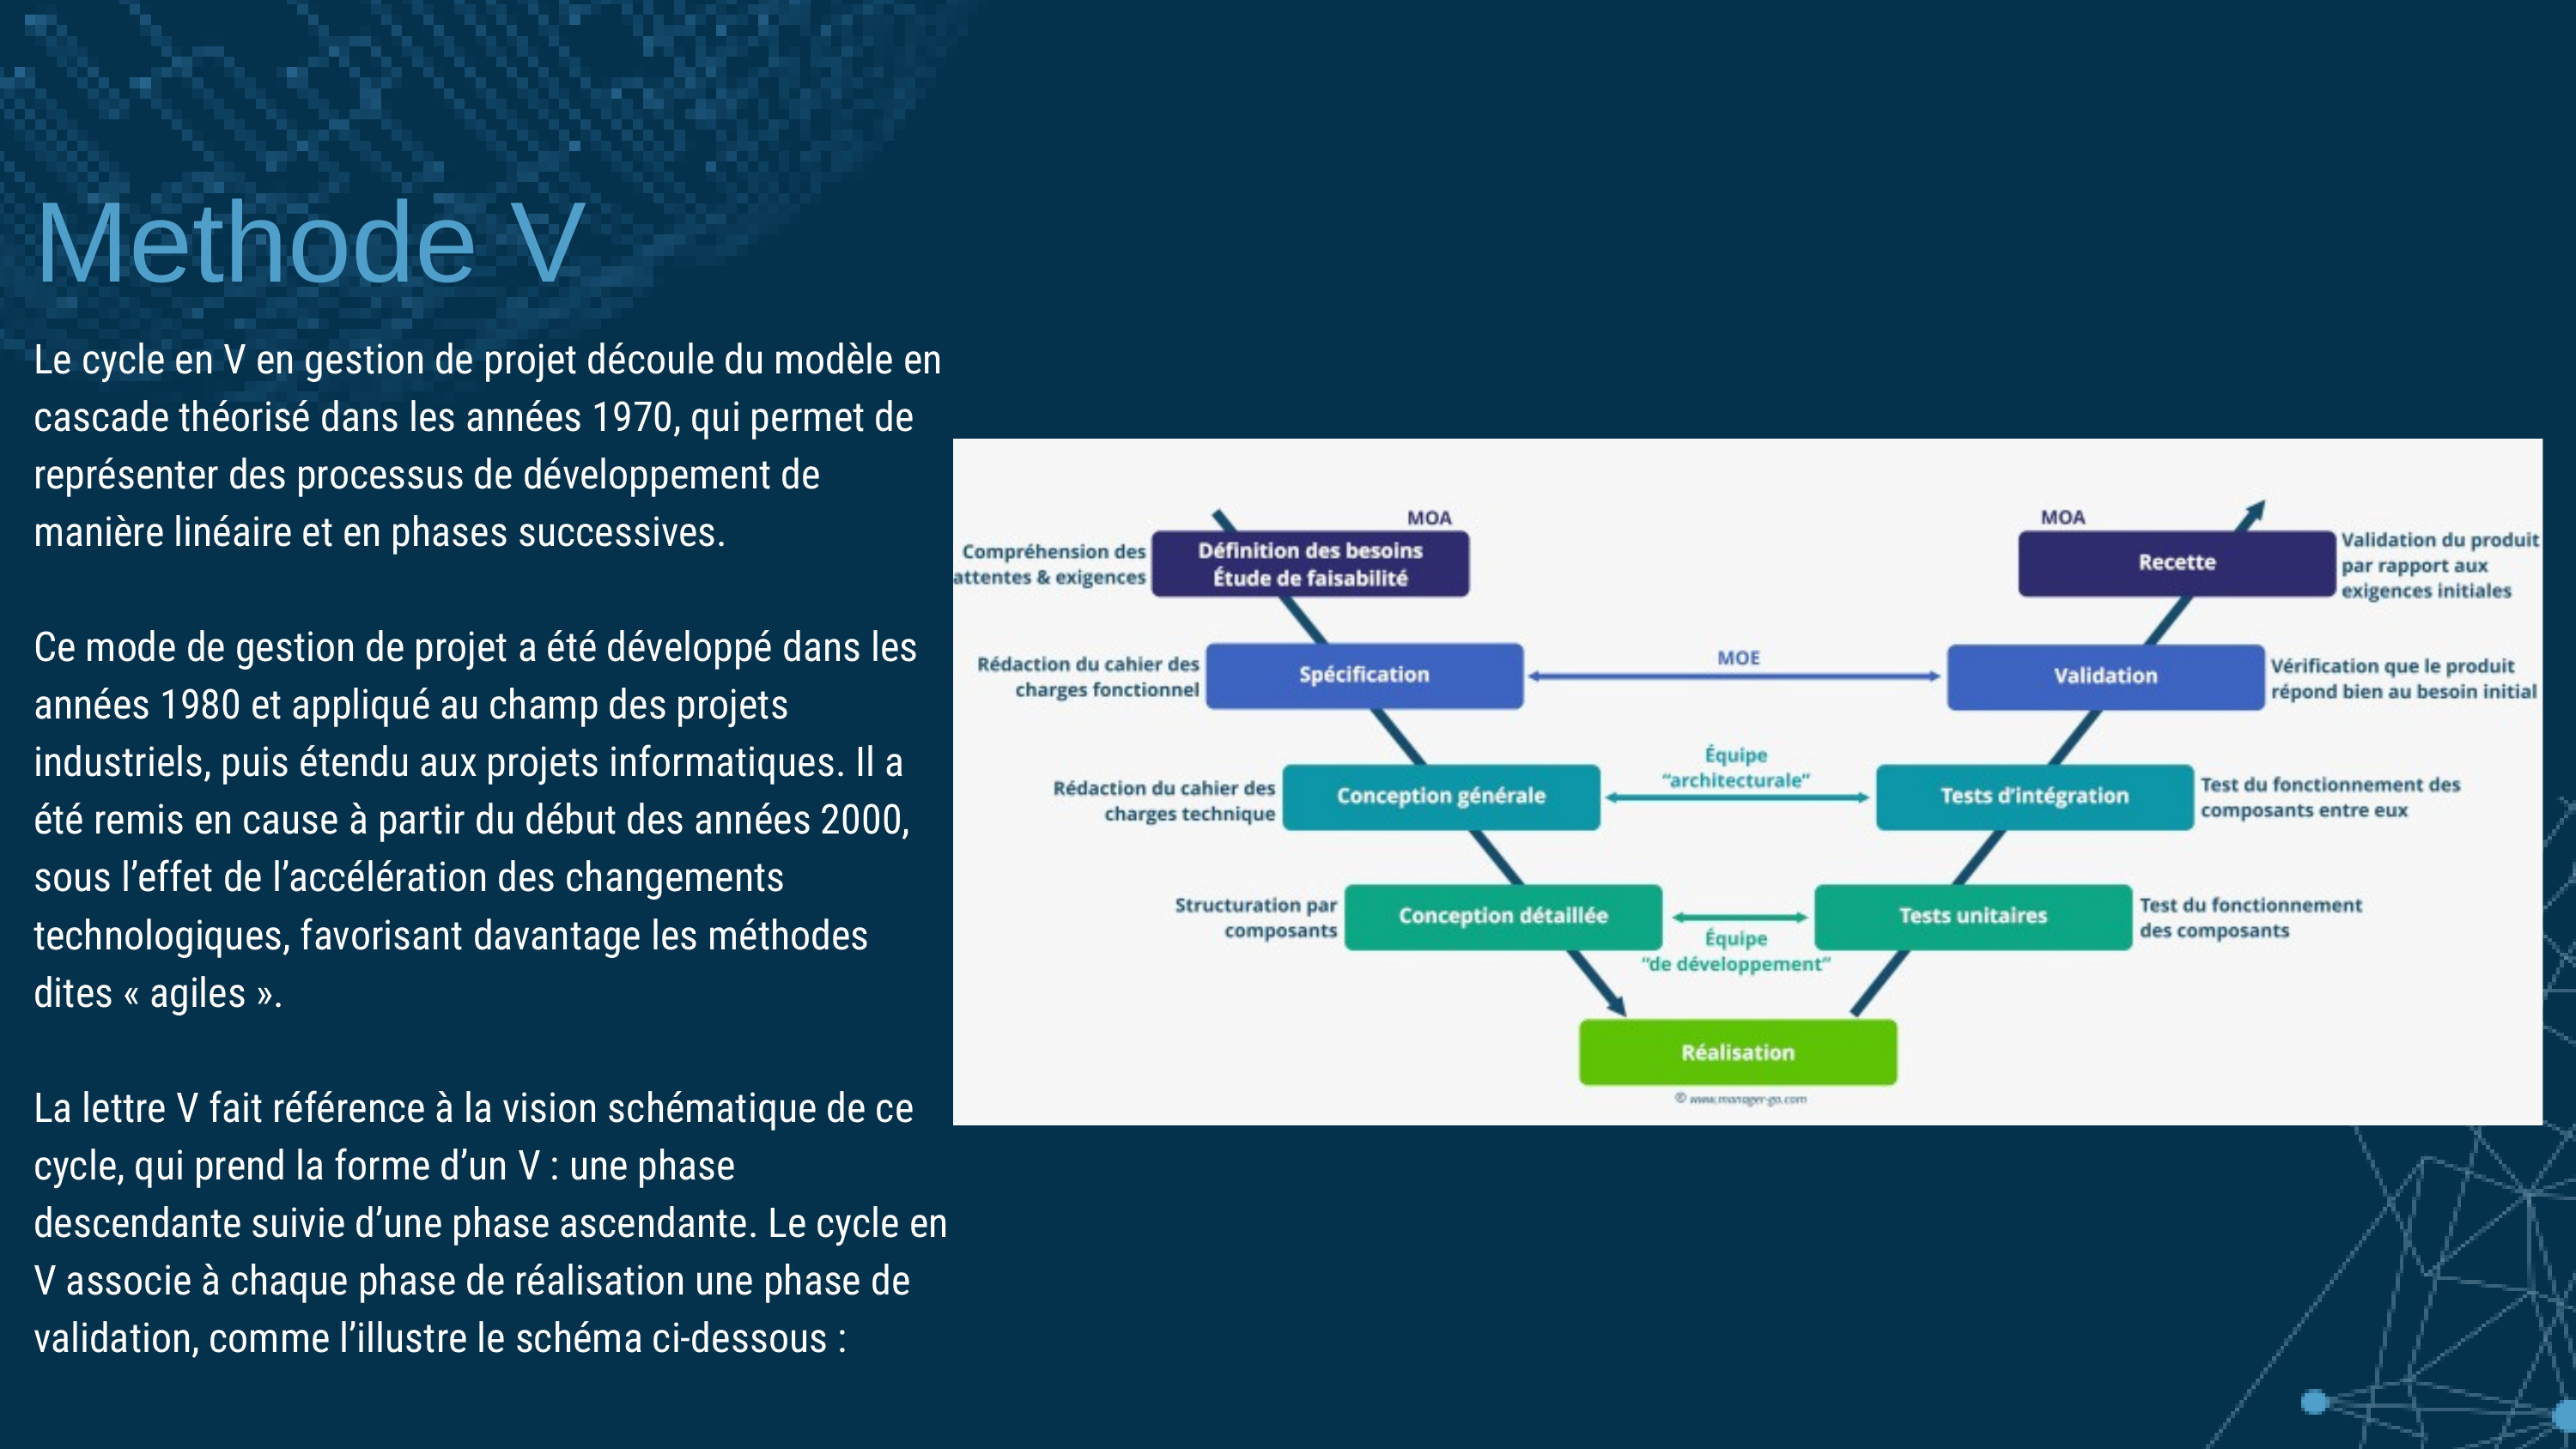

Methode V
Le cycle en V en gestion de projet découle du modèle en cascade théorisé dans les années 1970, qui permet de représenter des processus de développement de manière linéaire et en phases successives.

Ce mode de gestion de projet a été développé dans les années 1980 et appliqué au champ des projets industriels, puis étendu aux projets informatiques. Il a été remis en cause à partir du début des années 2000, sous l’effet de l’accélération des changements technologiques, favorisant davantage les méthodes dites « agiles ».

La lettre V fait référence à la vision schématique de ce cycle, qui prend la forme d’un V : une phase descendante suivie d’une phase ascendante. Le cycle en V associe à chaque phase de réalisation une phase de validation, comme l’illustre le schéma ci-dessous :